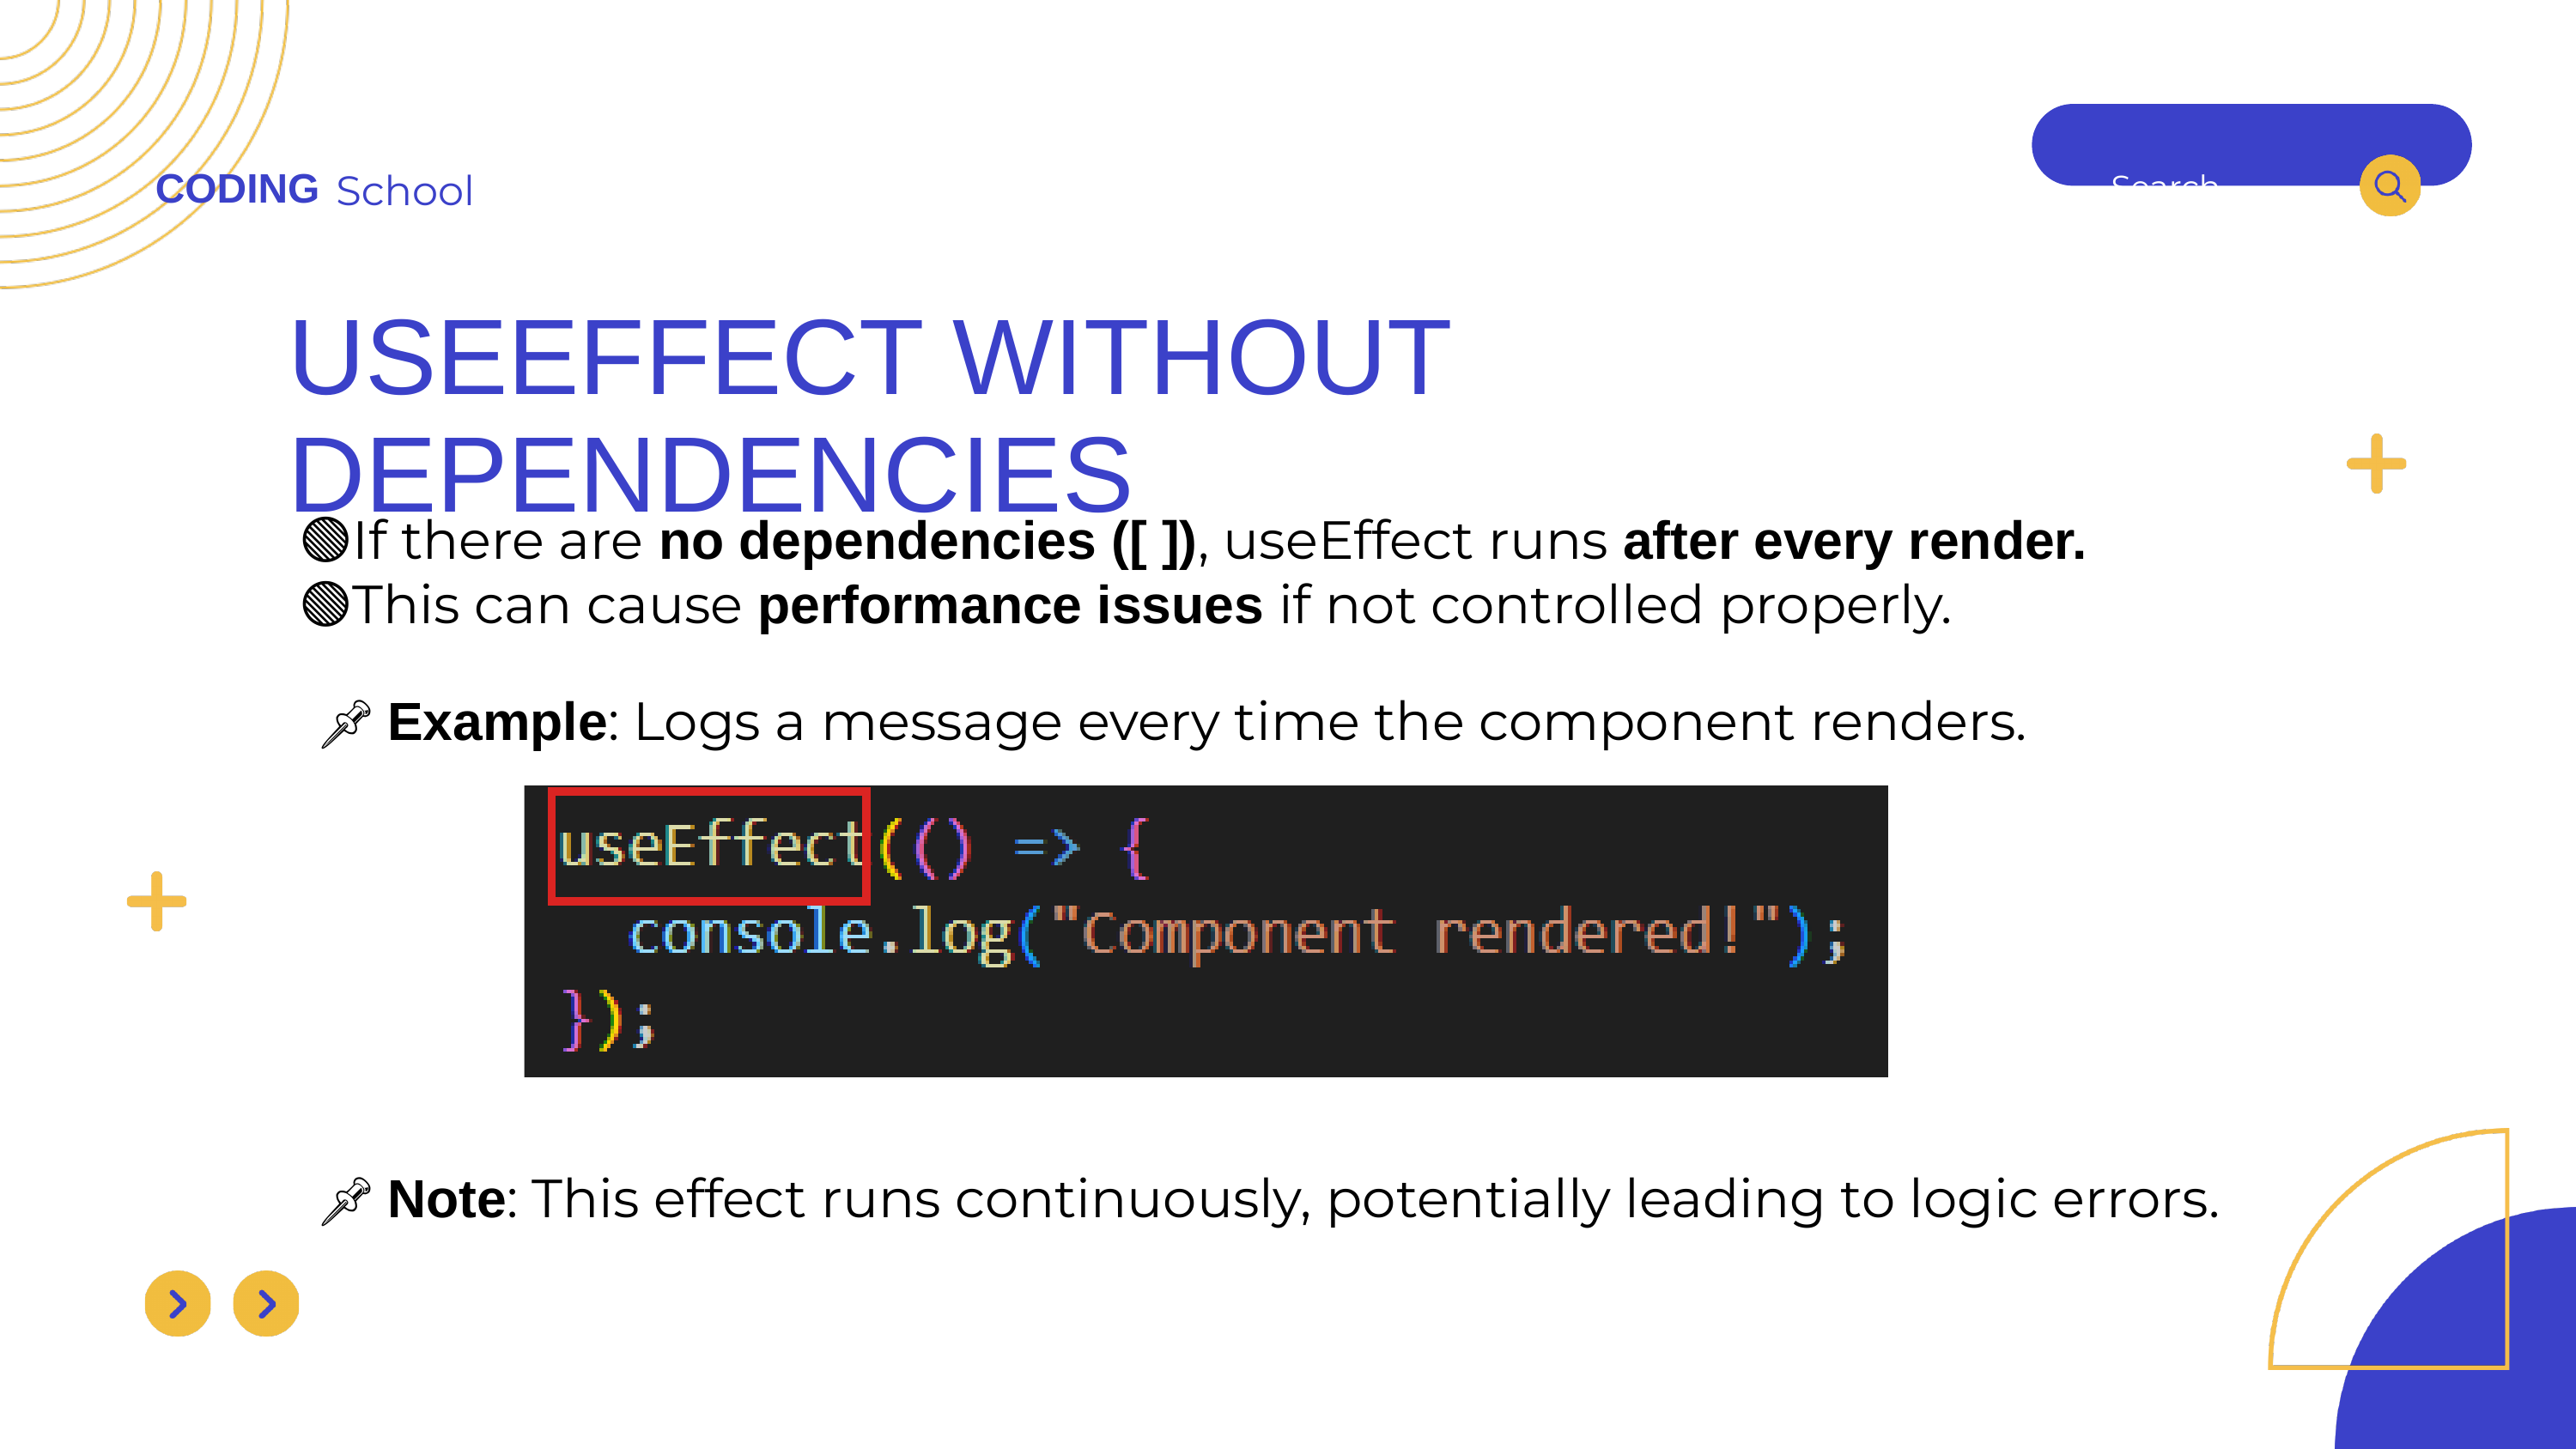

CODING

School
Search . . .

USEEFFECT WITHOUT DEPENDENCIES

🟢If there are no dependencies ([ ]), useEffect runs after every render.
🟢This can cause performance issues if not controlled properly.

📌 Example: Logs a message every time the component renders.

📌 Note: This effect runs continuously, potentially leading to logic errors.